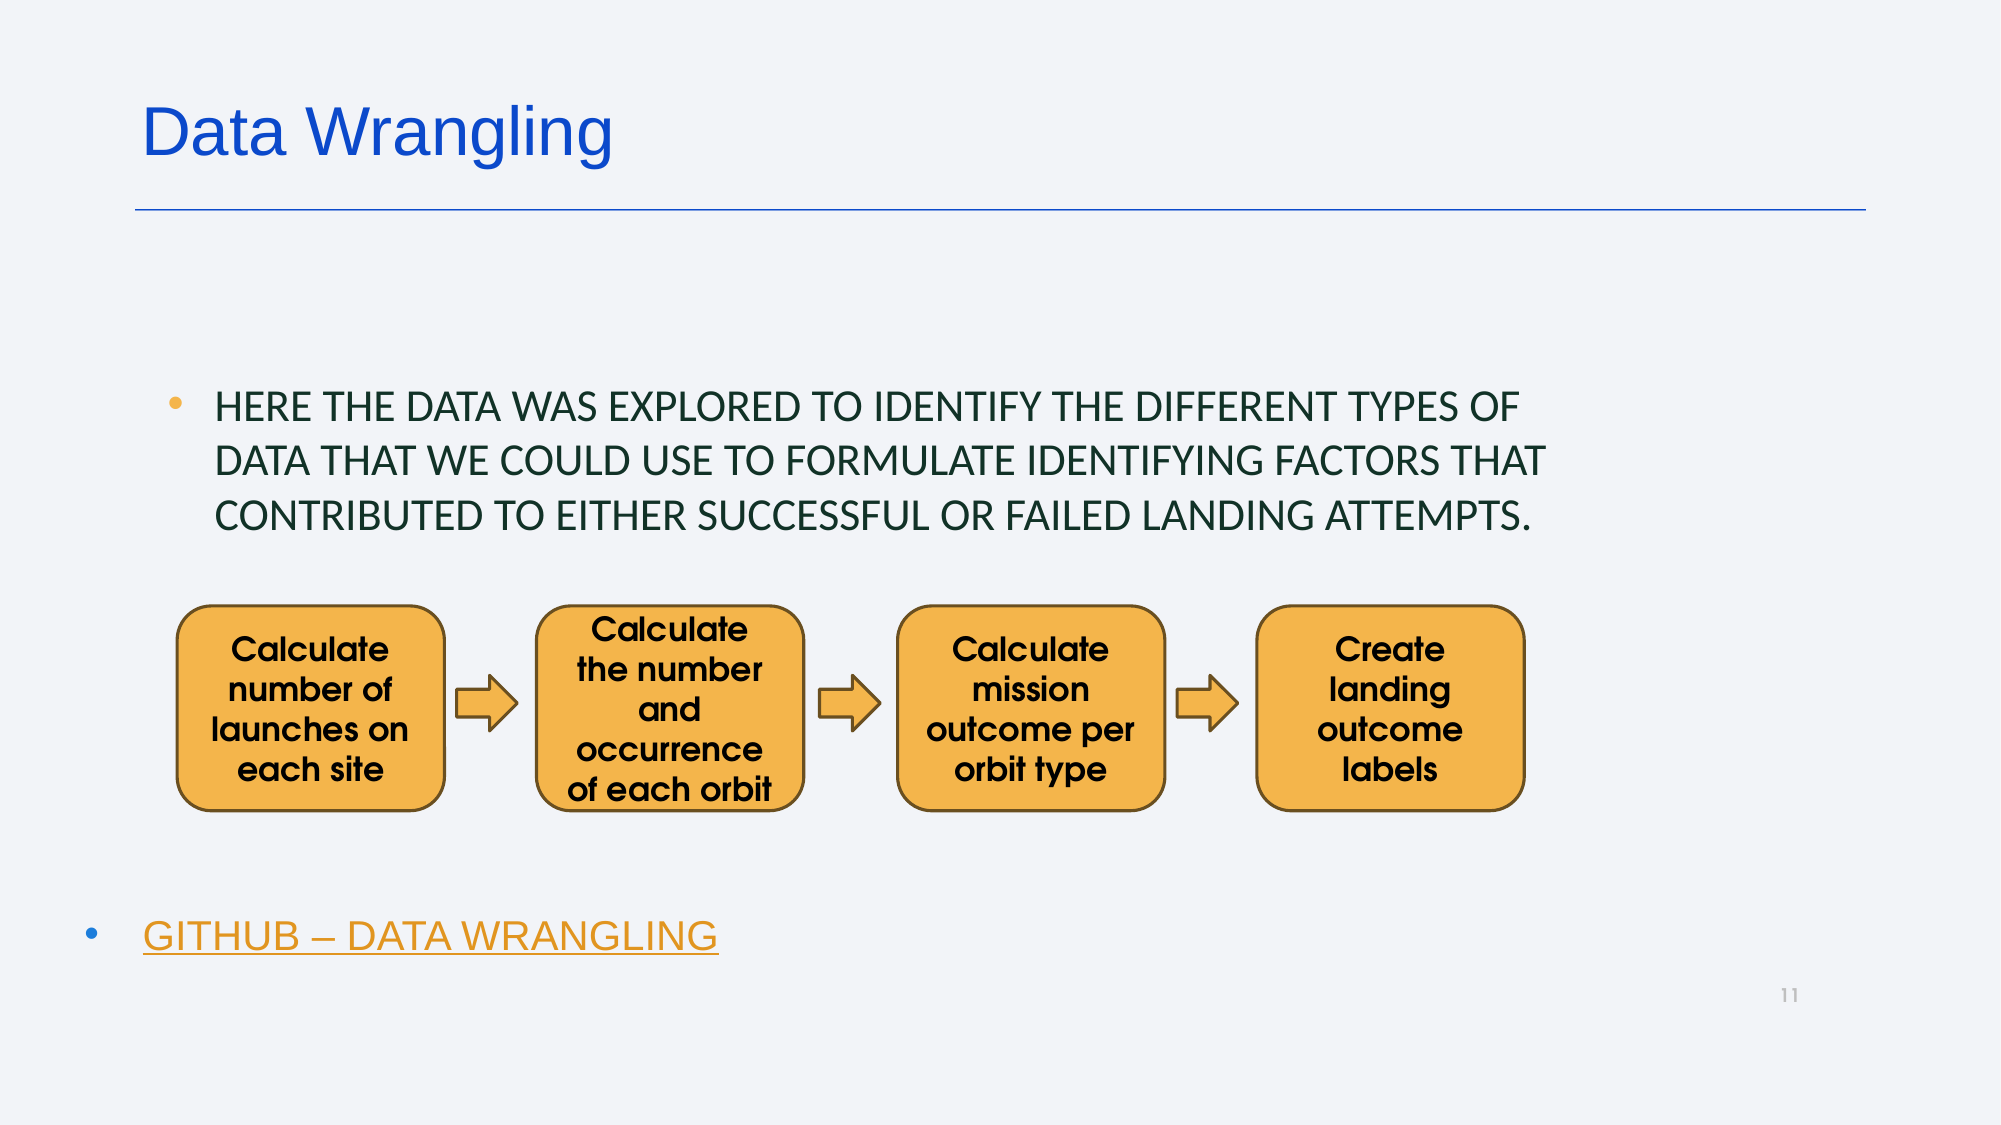

Data Wrangling
Here the data was explored to identify the different types of data that we could use to formulate identifying factors that contributed to either successful or failed landing attempts.
Calculate the number and occurrence of each orbit
Calculate number of launches on each site
Calculate mission outcome per orbit type
Create landing outcome labels

 GITHUB – Data Wrangling

11